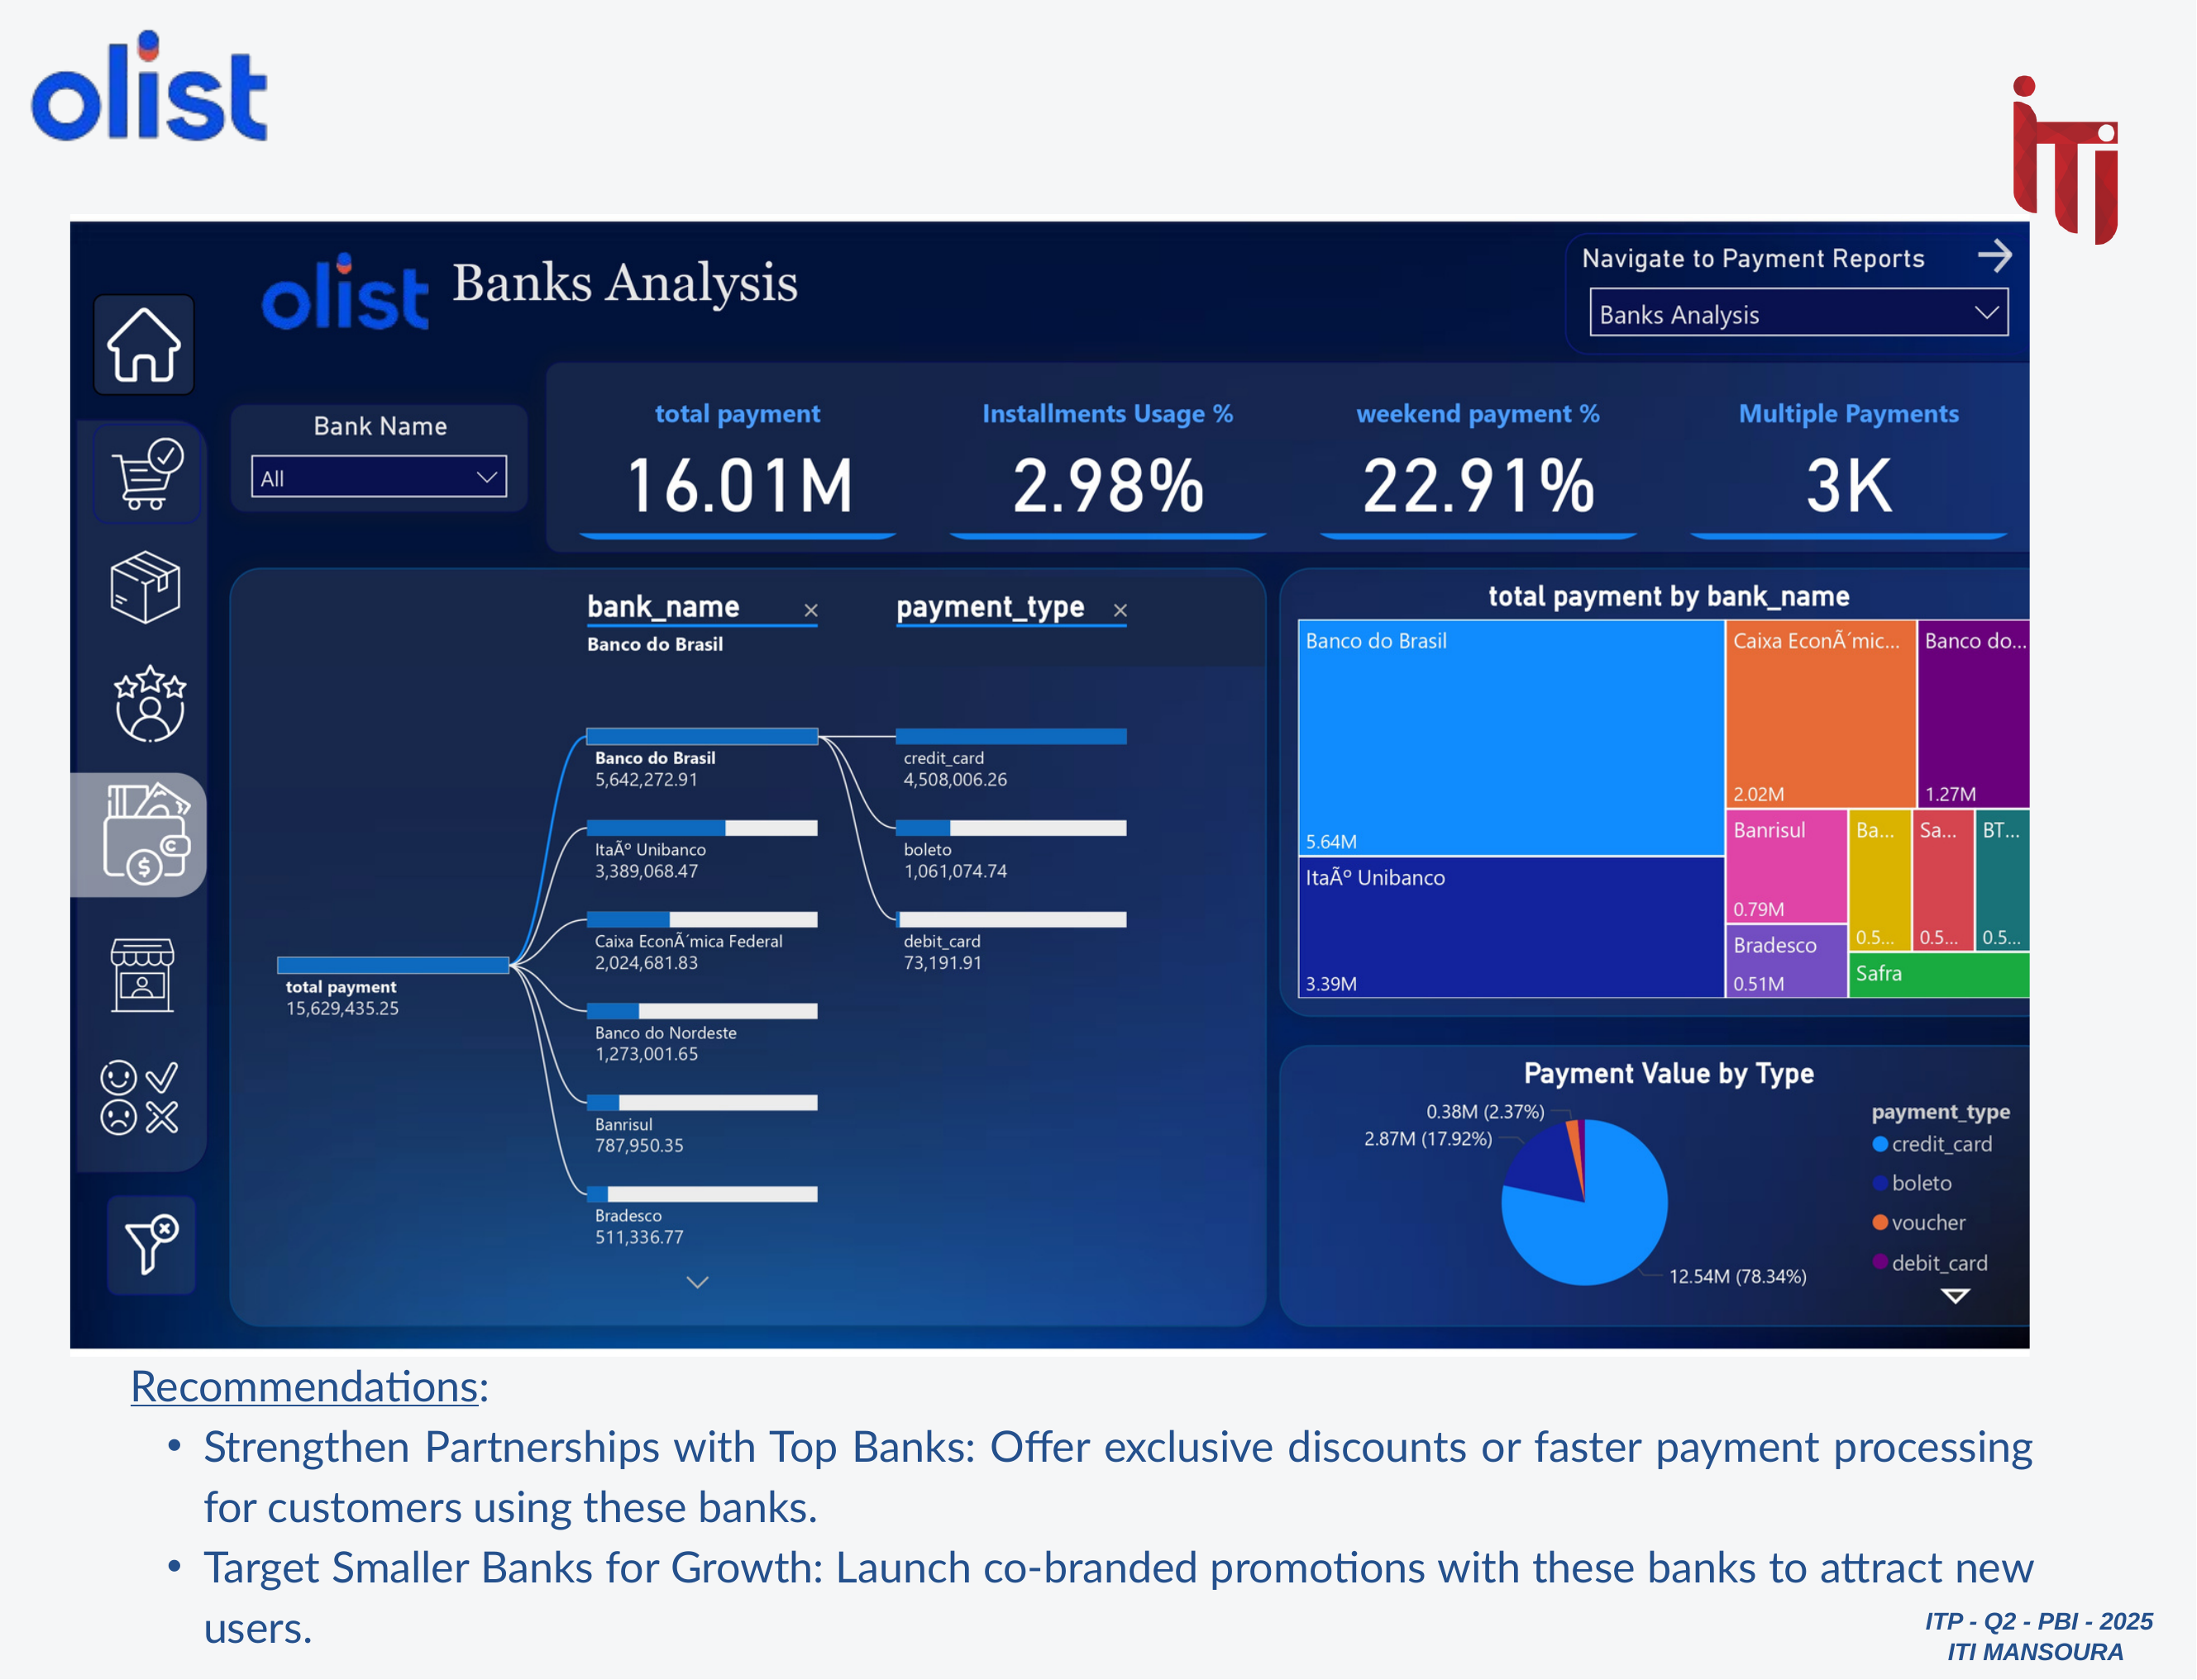

Recommendations:
Strengthen Partnerships with Top Banks: Offer exclusive discounts or faster payment processing for customers using these banks.
Target Smaller Banks for Growth: Launch co-branded promotions with these banks to attract new users.
 ITP - Q2 - PBI - 2025
ITI MANSOURA